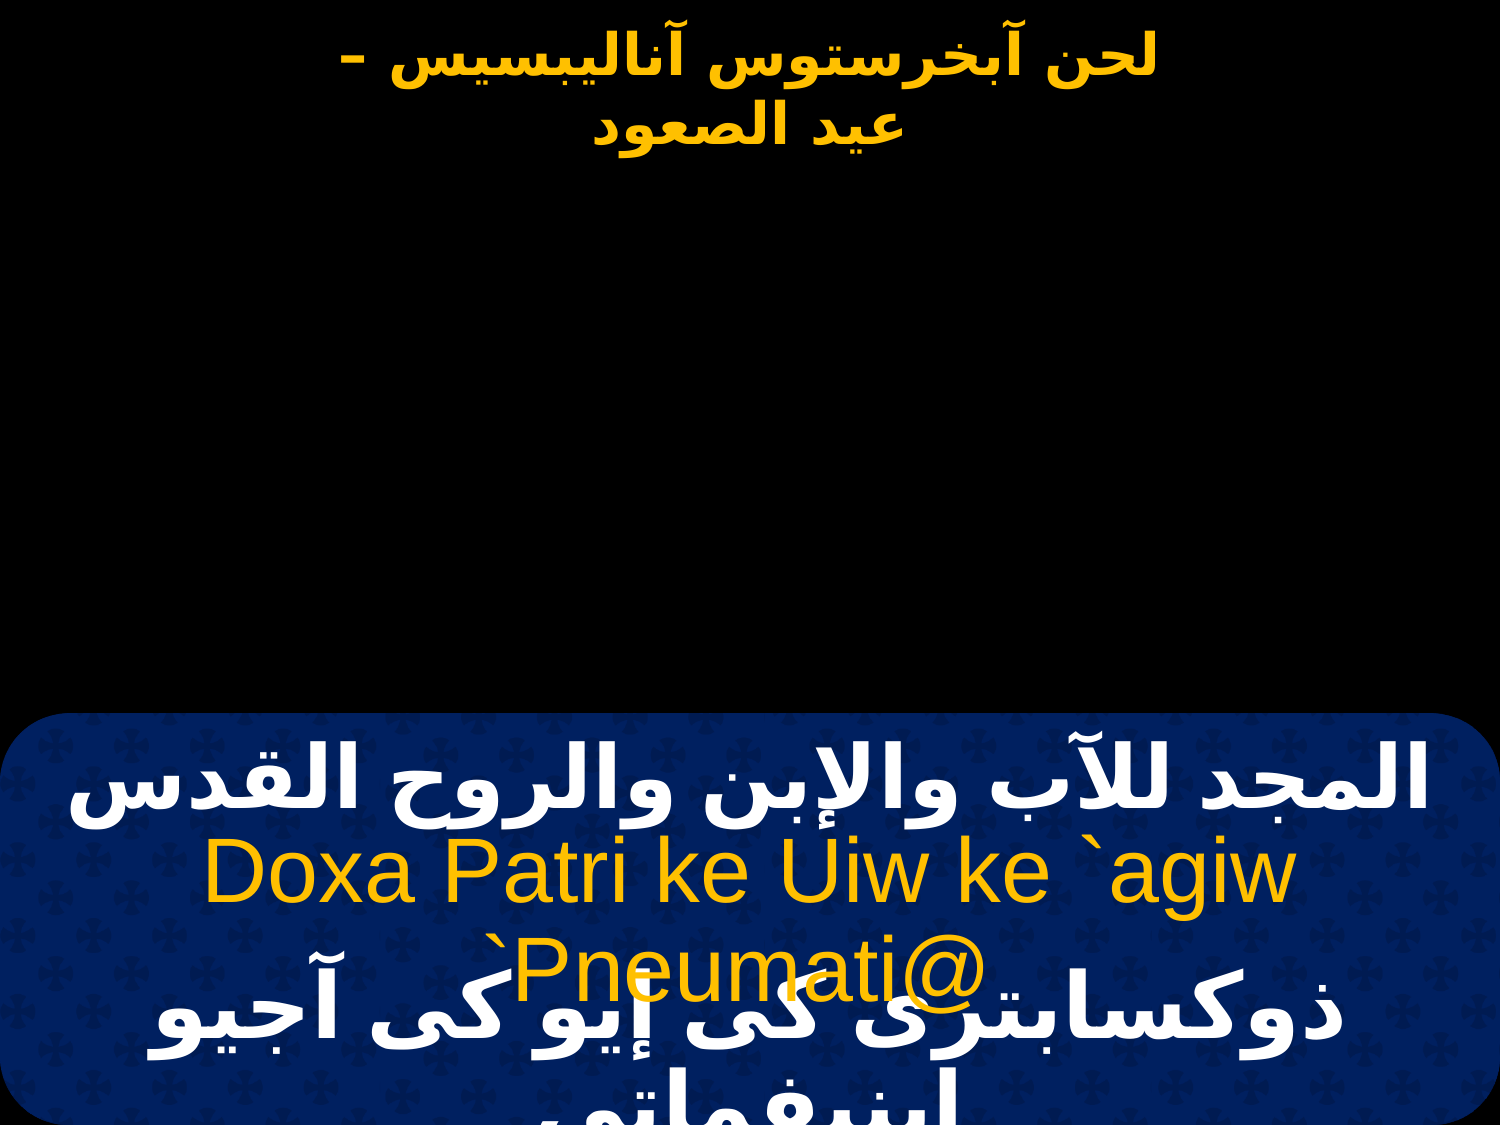

#
المجد للآب والإبن والروح القدس
Doxa Patri ke Uiw ke `agiw `Pneumati@
ذوكسابترى كى إيو كى آجيو إبنيفماتى